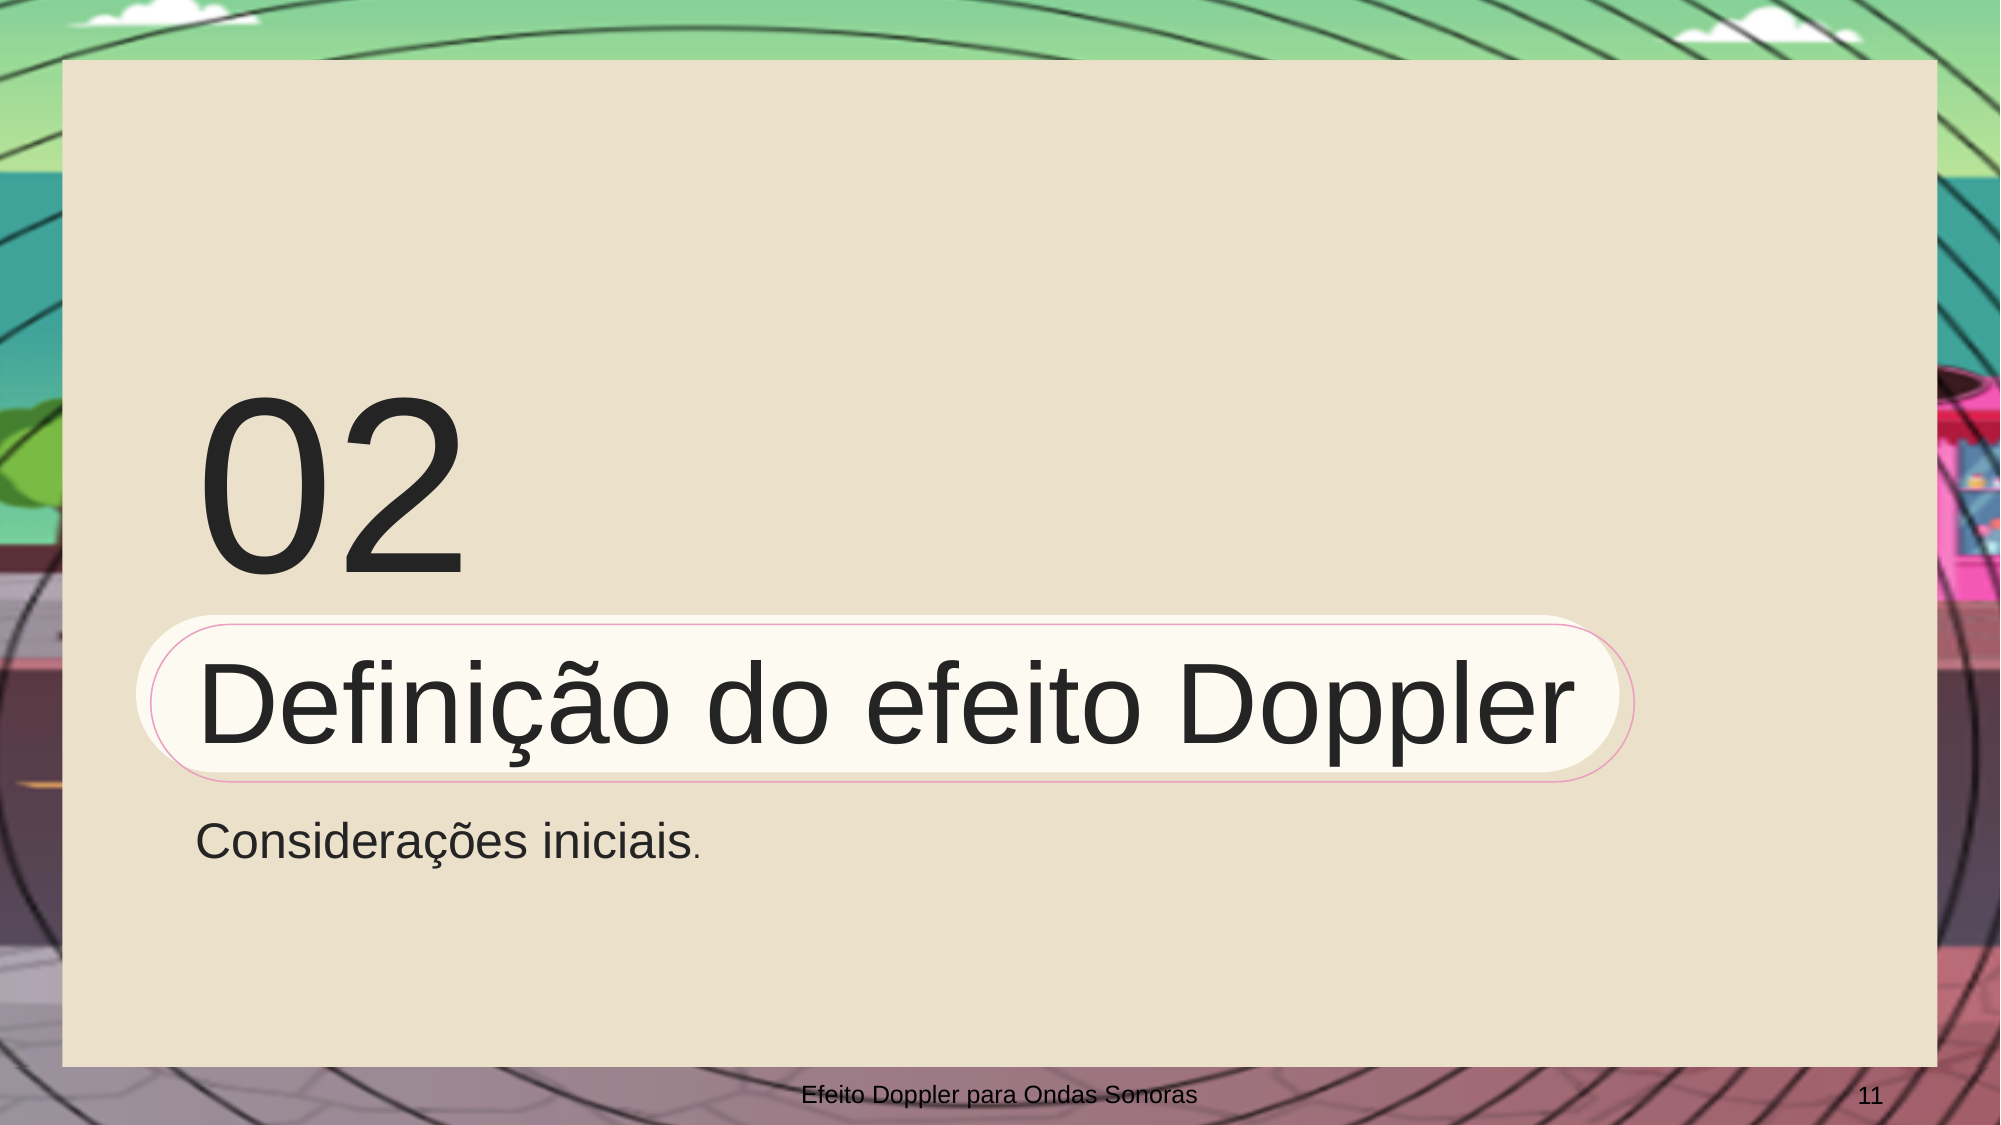

02
Definição do efeito Doppler

Considerações iniciais.
11
Efeito Doppler para Ondas Sonoras